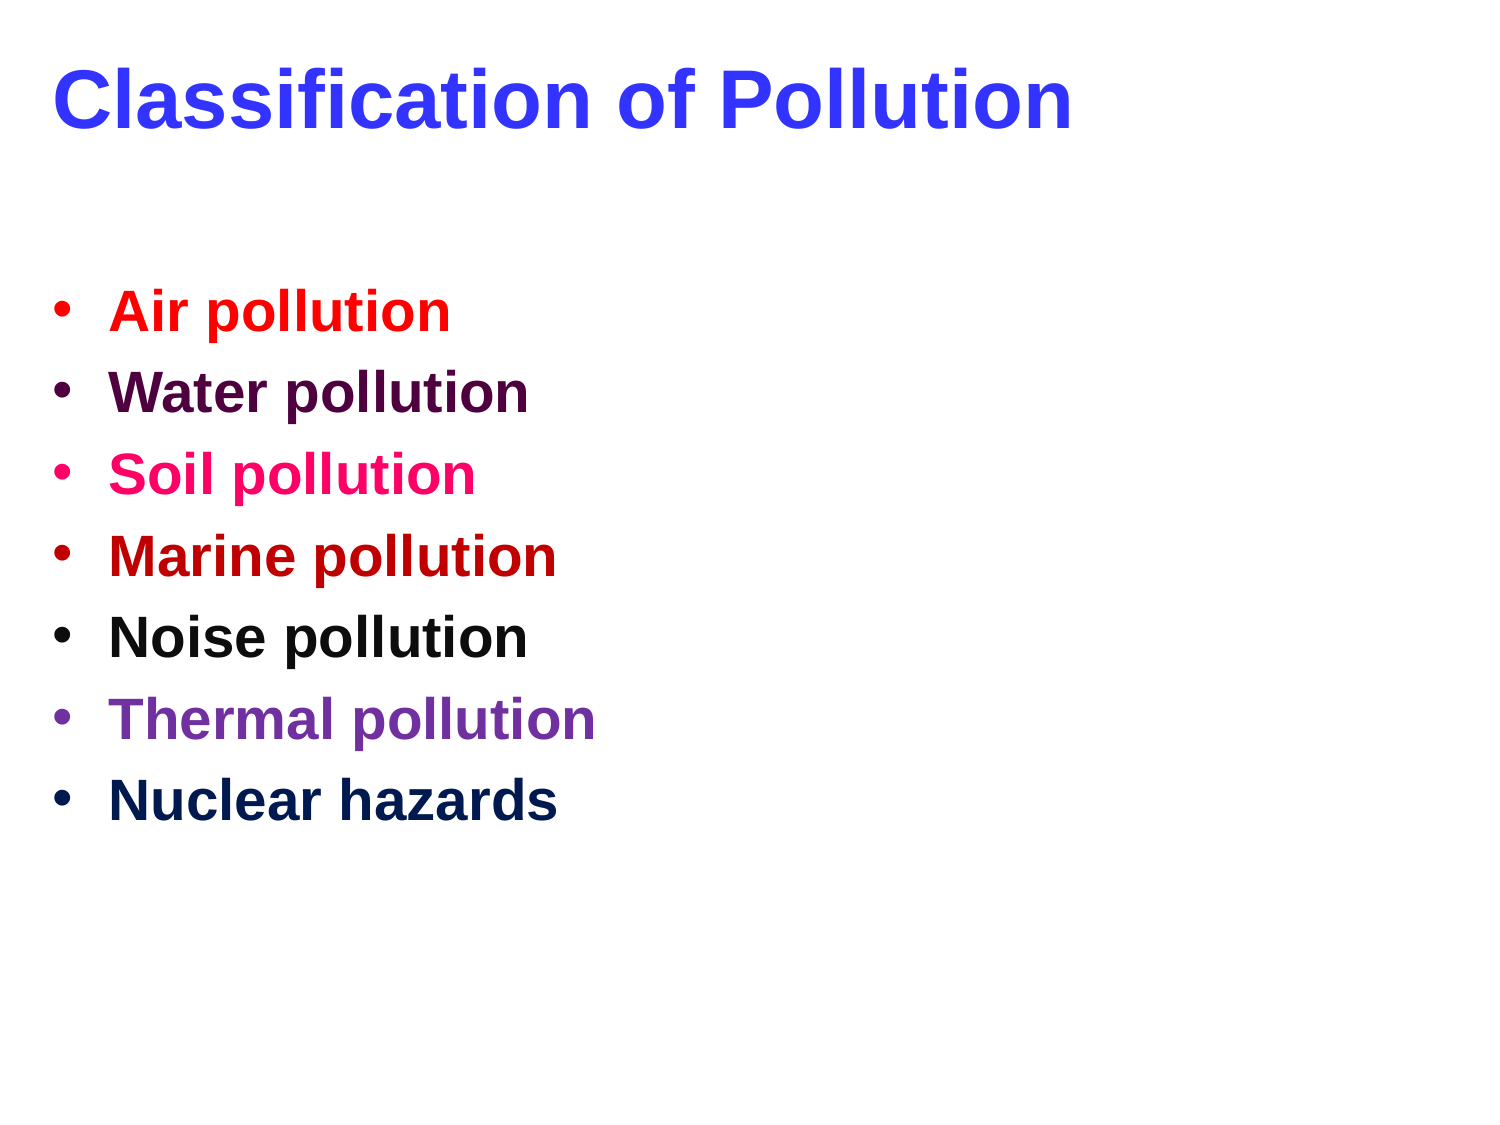

Classification of Pollution

Air pollution
Water pollution
Soil pollution
Marine pollution
Noise pollution
Thermal pollution
Nuclear hazards